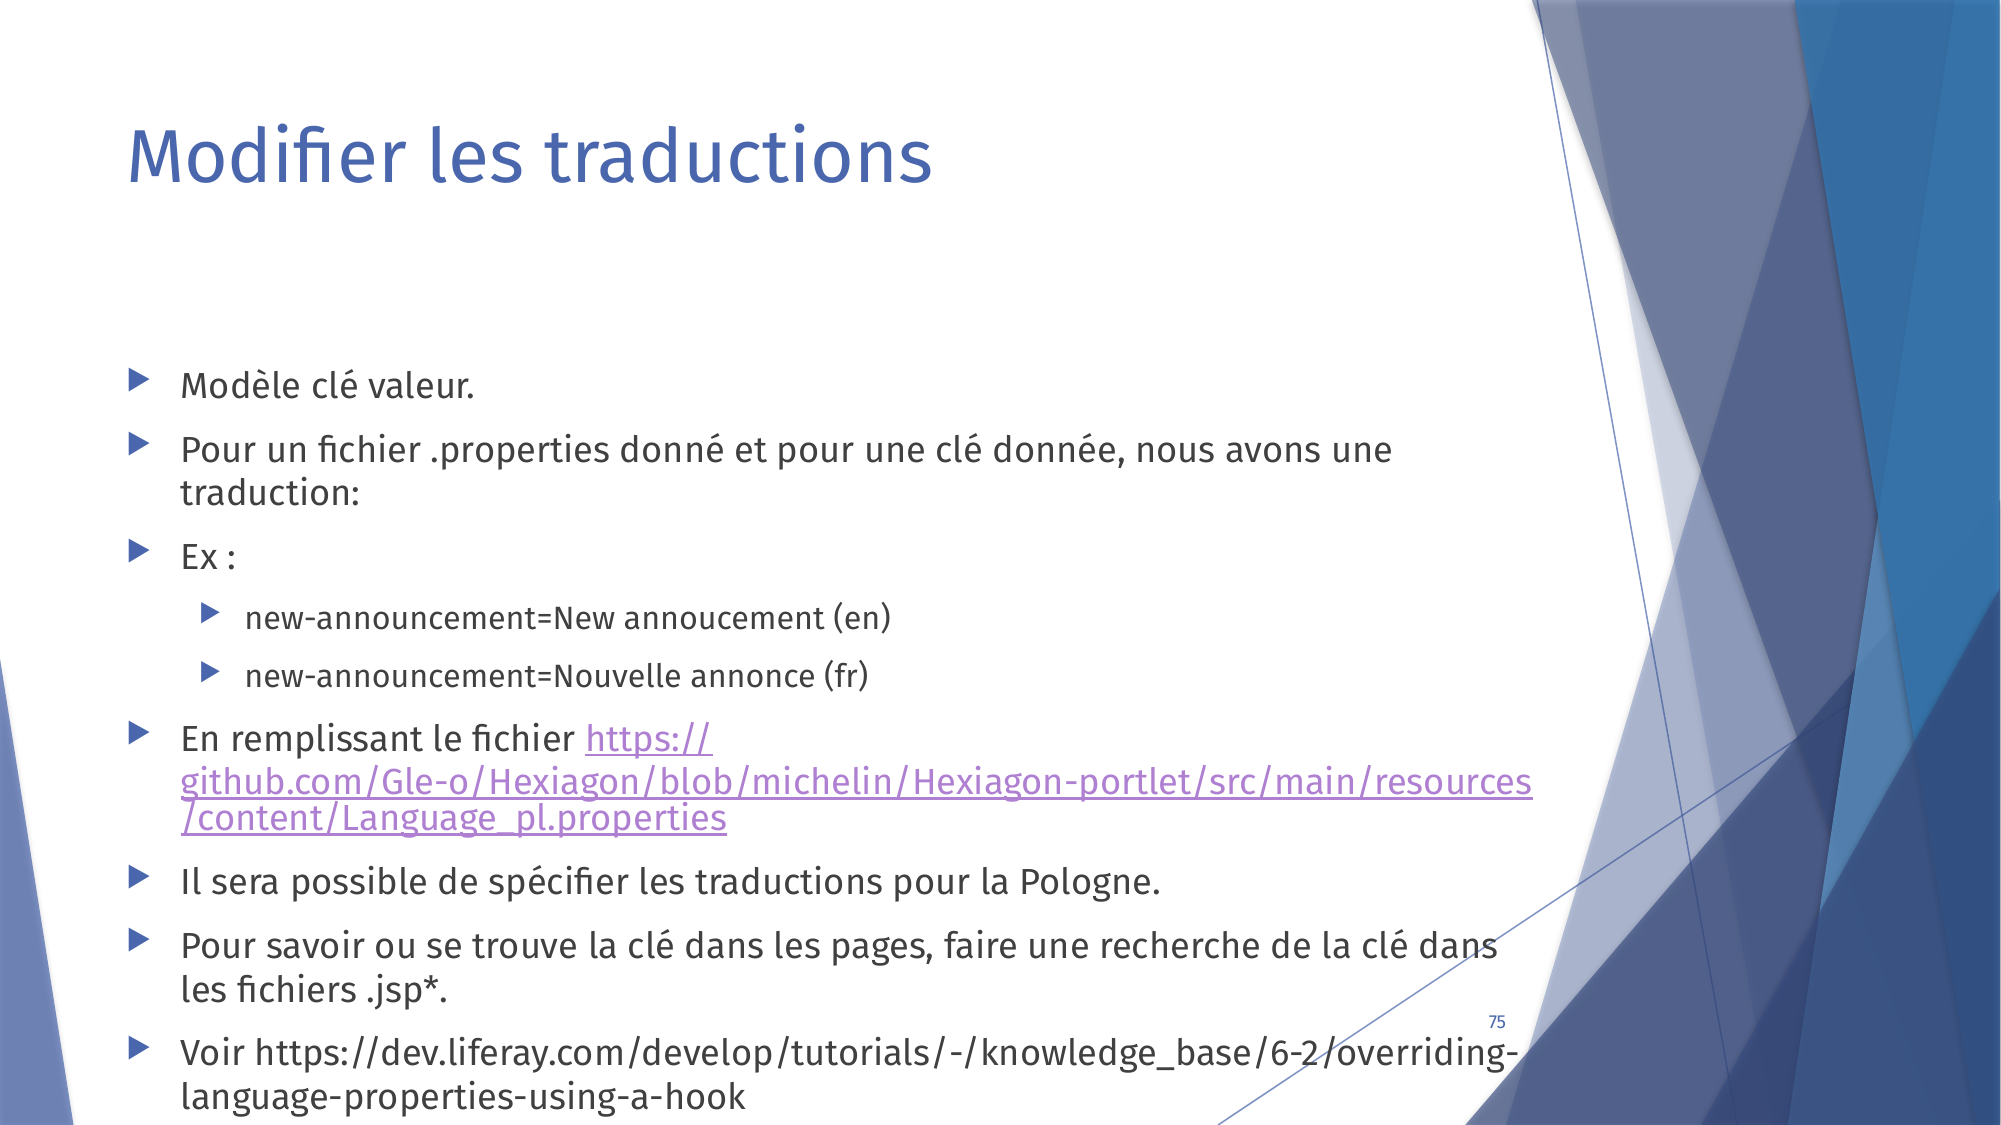

# Modifier les traductions
Modèle clé valeur.
Pour un fichier .properties donné et pour une clé donnée, nous avons une traduction:
Ex :
new-announcement=New annoucement (en)
new-announcement=Nouvelle annonce (fr)
En remplissant le fichier https://github.com/Gle-o/Hexiagon/blob/michelin/Hexiagon-portlet/src/main/resources/content/Language_pl.properties
Il sera possible de spécifier les traductions pour la Pologne.
Pour savoir ou se trouve la clé dans les pages, faire une recherche de la clé dans les fichiers .jsp*.
Voir https://dev.liferay.com/develop/tutorials/-/knowledge_base/6-2/overriding-language-properties-using-a-hook

75